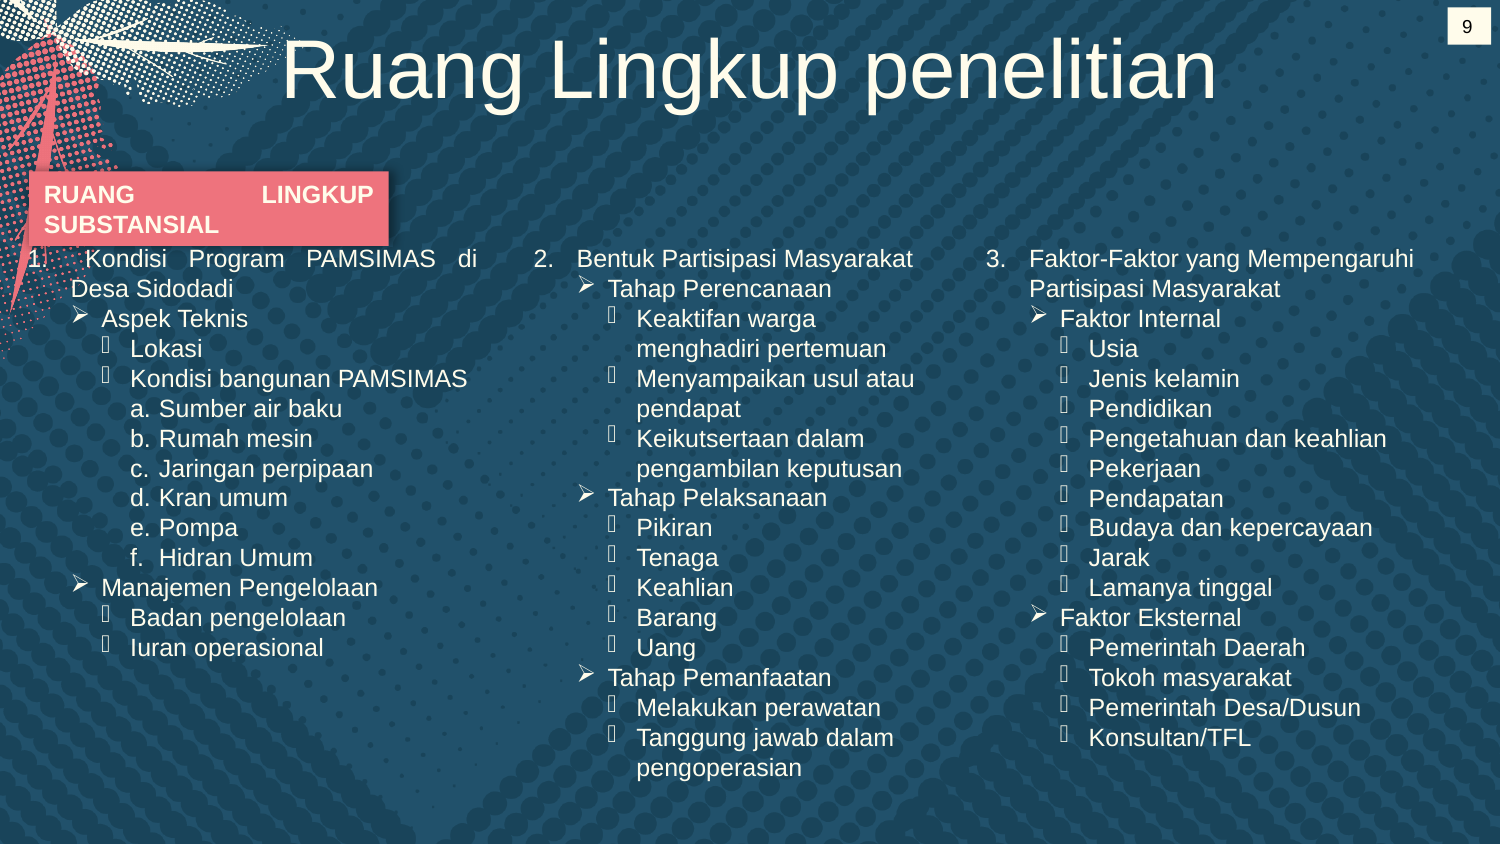

# Ruang Lingkup penelitian
9
RUANG LINGKUP SUBSTANSIAL
1. 	Kondisi Program PAMSIMAS di Desa Sidodadi
Aspek Teknis
Lokasi
Kondisi bangunan PAMSIMAS
Sumber air baku
Rumah mesin
Jaringan perpipaan
Kran umum
Pompa
Hidran Umum
Manajemen Pengelolaan
Badan pengelolaan
Iuran operasional
Bentuk Partisipasi Masyarakat
Tahap Perencanaan
Keaktifan warga menghadiri pertemuan
Menyampaikan usul atau pendapat
Keikutsertaan dalam pengambilan keputusan
Tahap Pelaksanaan
Pikiran
Tenaga
Keahlian
Barang
Uang
Tahap Pemanfaatan
Melakukan perawatan
Tanggung jawab dalam pengoperasian
Faktor-Faktor yang Mempengaruhi Partisipasi Masyarakat
Faktor Internal
Usia
Jenis kelamin
Pendidikan
Pengetahuan dan keahlian
Pekerjaan
Pendapatan
Budaya dan kepercayaan
Jarak
Lamanya tinggal
Faktor Eksternal
Pemerintah Daerah
Tokoh masyarakat
Pemerintah Desa/Dusun
Konsultan/TFL
Sumber: Hasil Pengolahan ArcGIS, 2020
PETA RUANG LINGKUP WILAYAH PENELITIAN